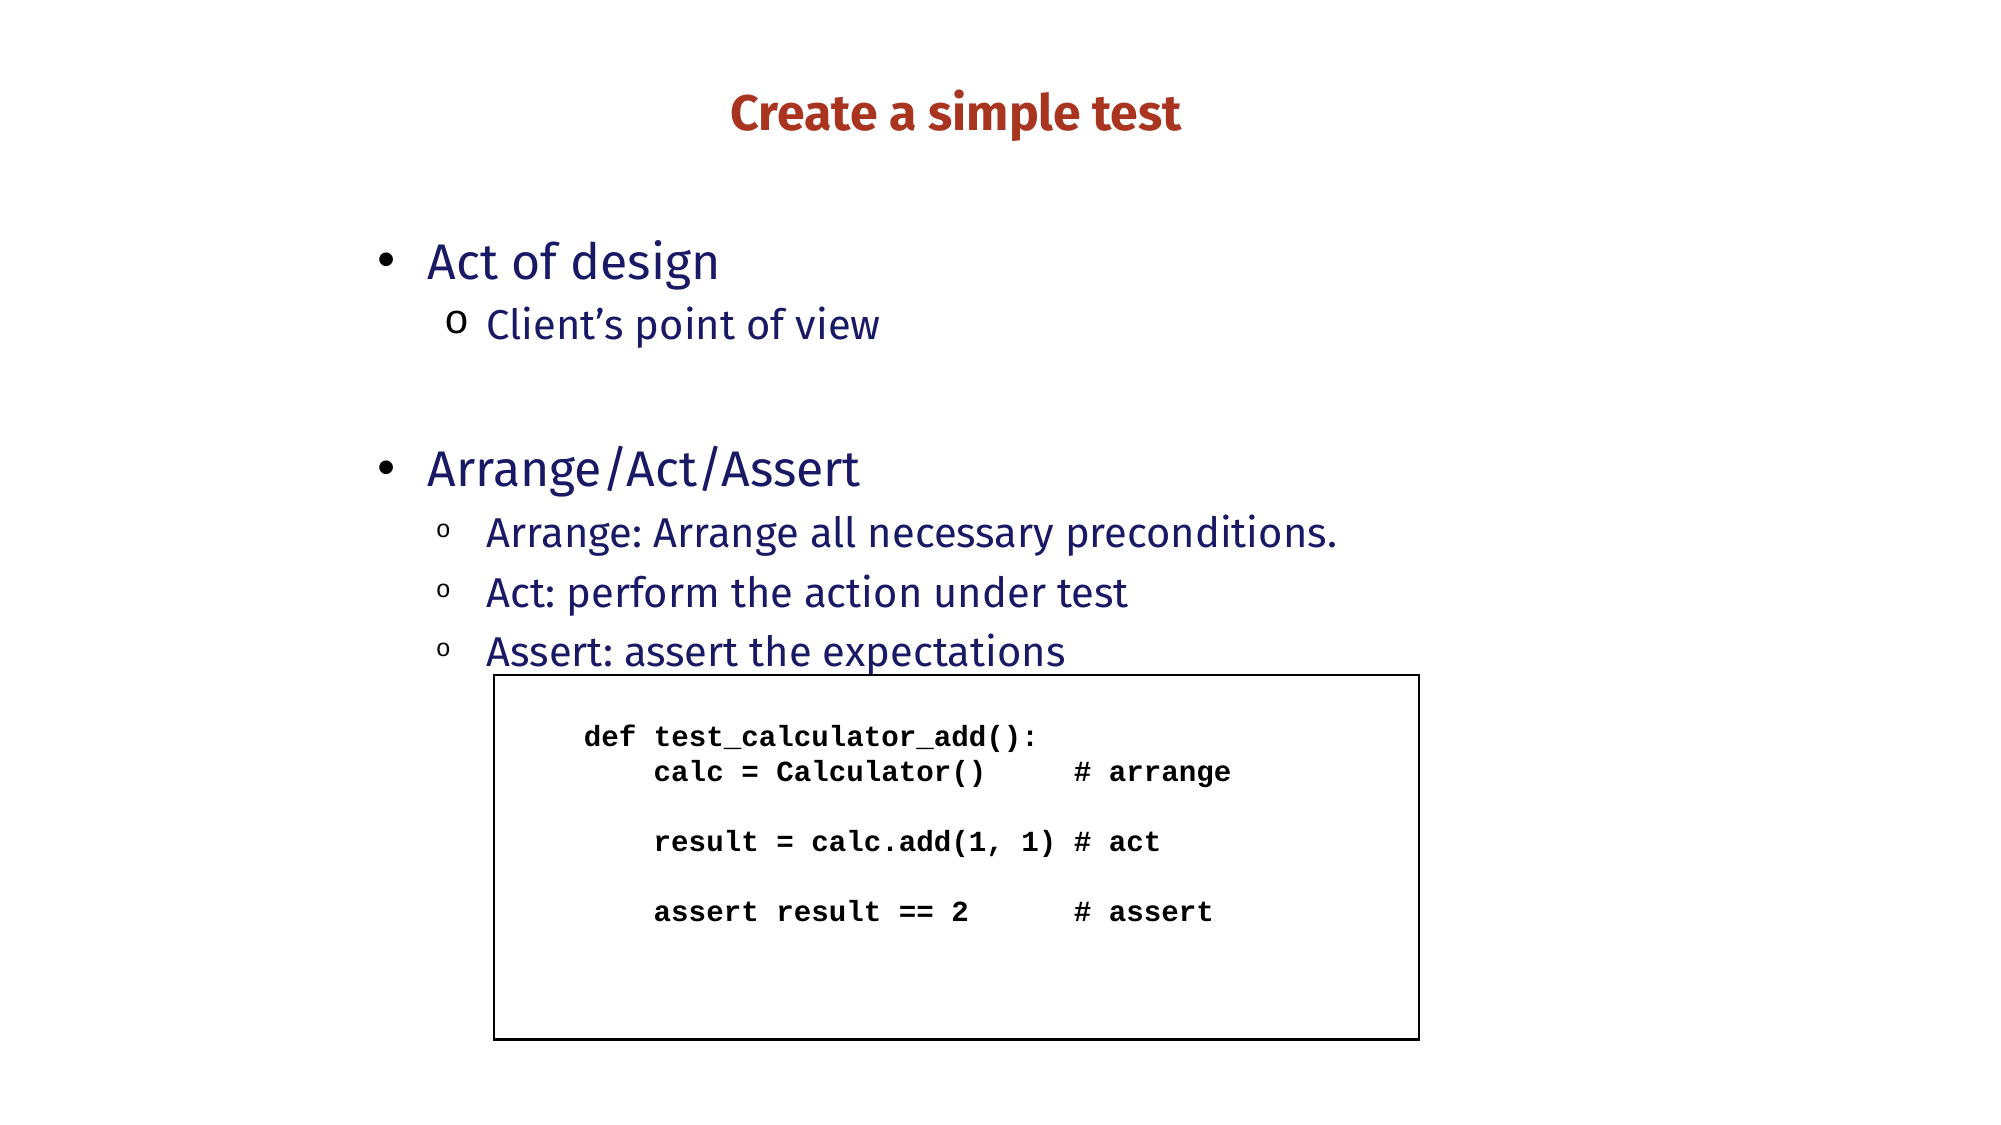

# Create a simple test
Act of design
Client’s point of view

Arrange/Act/Assert
Arrange: Arrange all necessary preconditions.
Act: perform the action under test
Assert: assert the expectations

def test_calculator_add():
    calc = Calculator()     # arrange

    result = calc.add(1, 1) # act

    assert result == 2      # assert